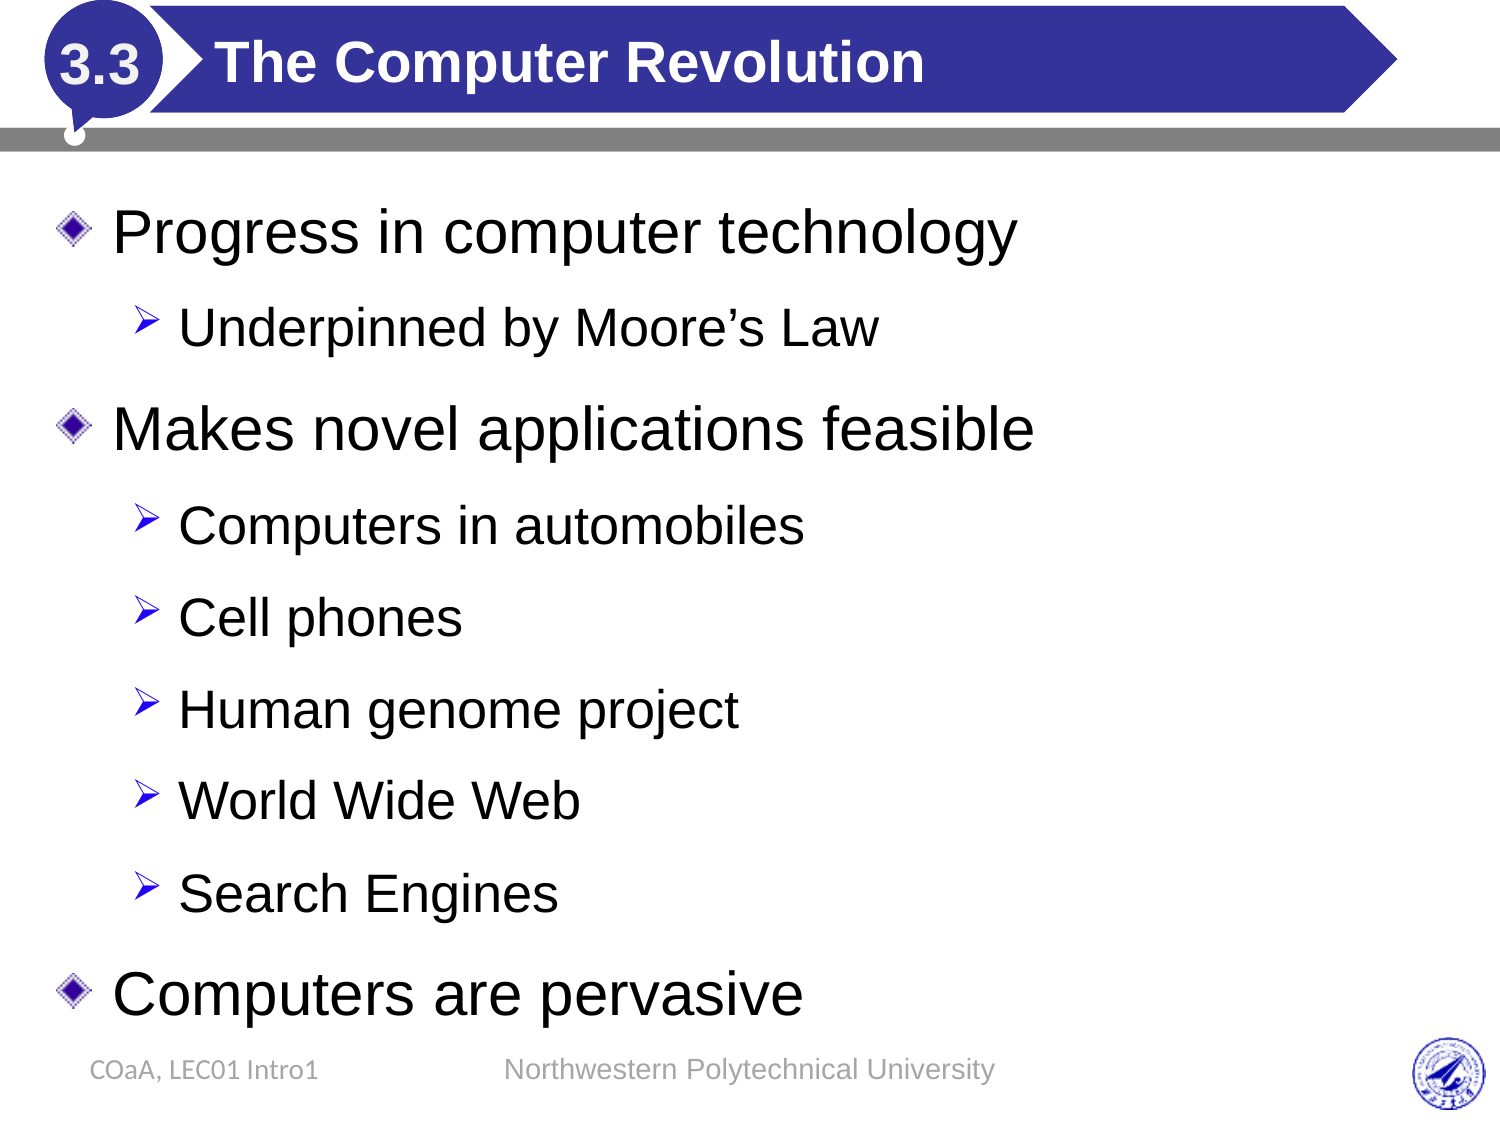

# The Computer Revolution
3.3
Progress in computer technology
Underpinned by Moore’s Law
Makes novel applications feasible
Computers in automobiles
Cell phones
Human genome project
World Wide Web
Search Engines
Computers are pervasive
COaA, LEC01 Intro1
Northwestern Polytechnical University
34